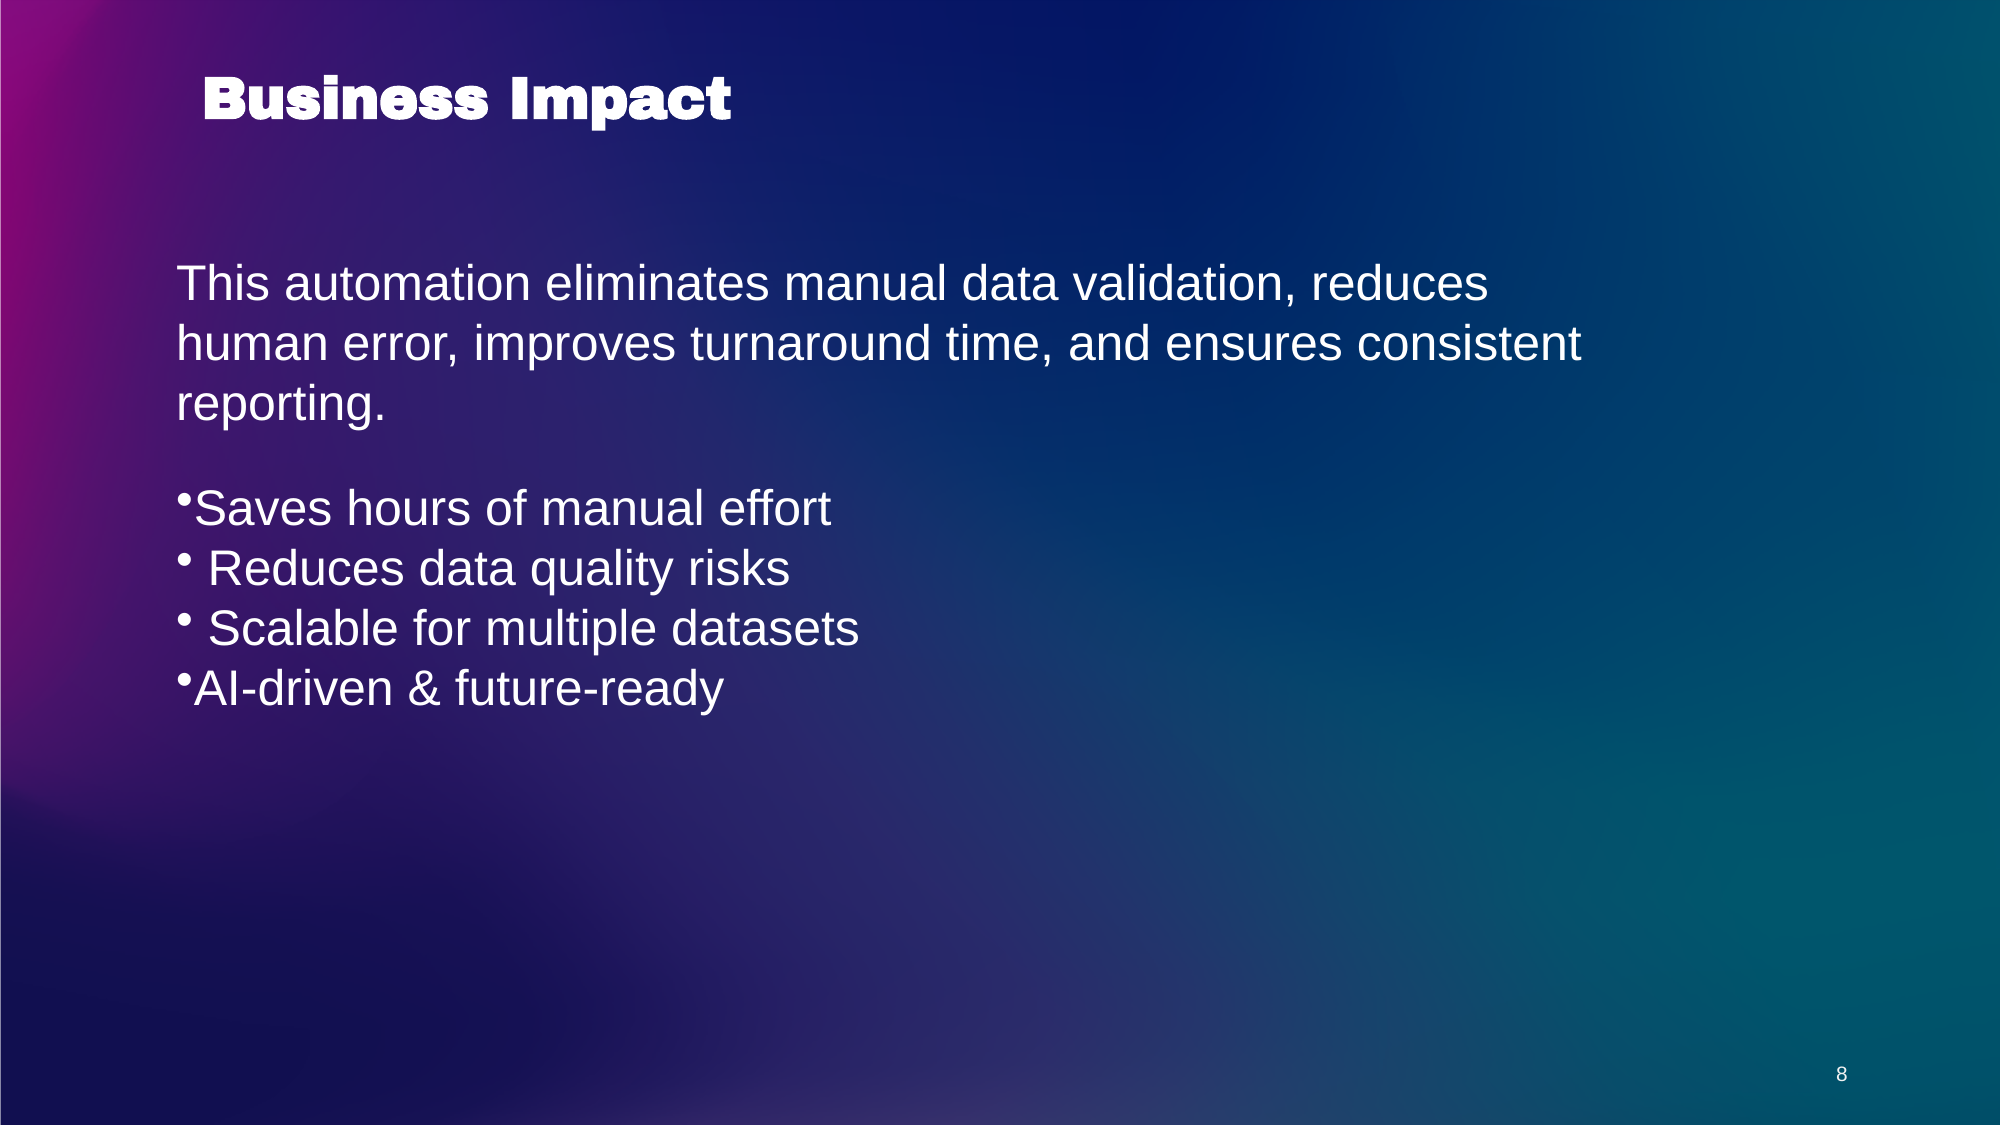

Business Impact
This automation eliminates manual data validation, reduces human error, improves turnaround time, and ensures consistent reporting.

Saves hours of manual effort
 Reduces data quality risks
 Scalable for multiple datasets
AI-driven & future-ready

8